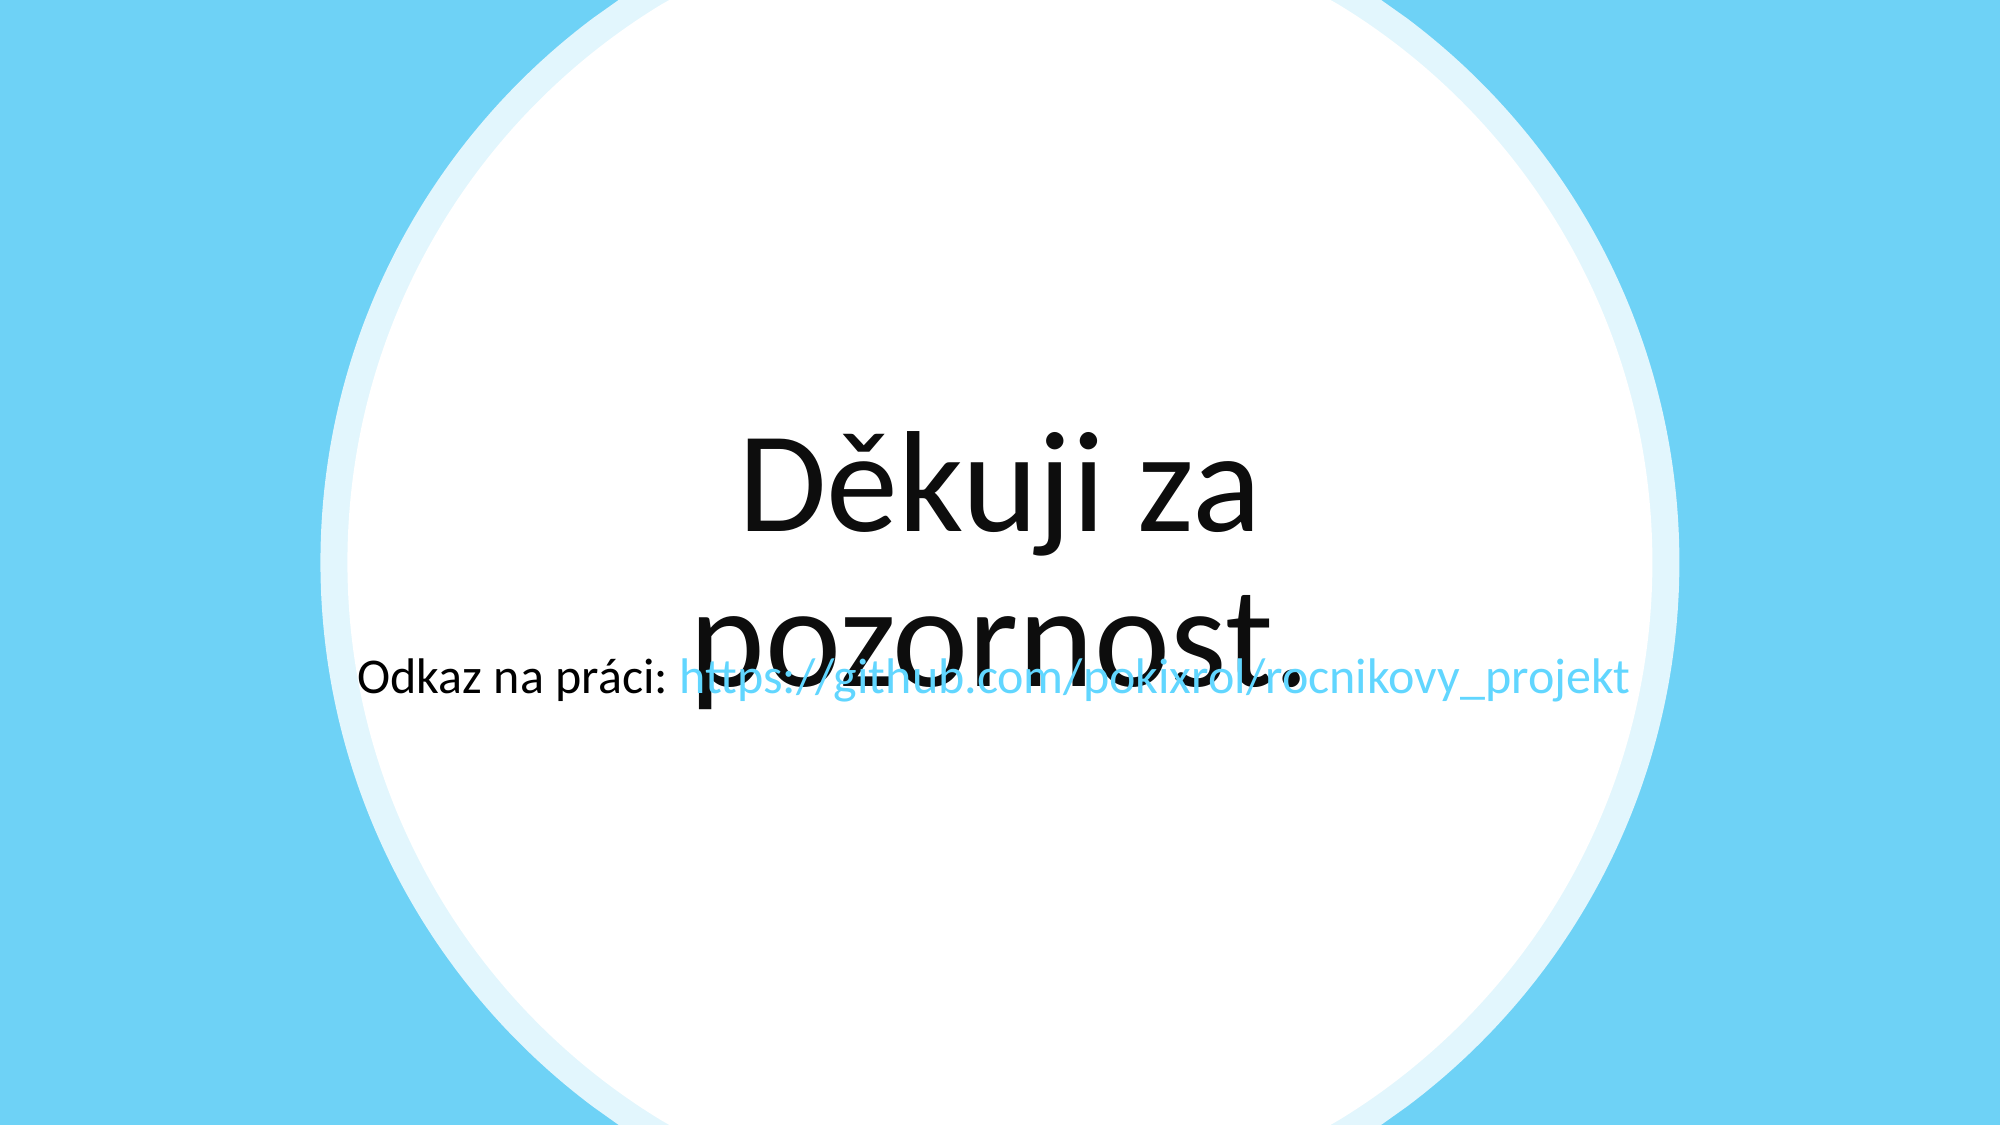

# Děkuji za pozornost.
Odkaz na práci: https://github.com/pokixrol/rocnikovy_projekt